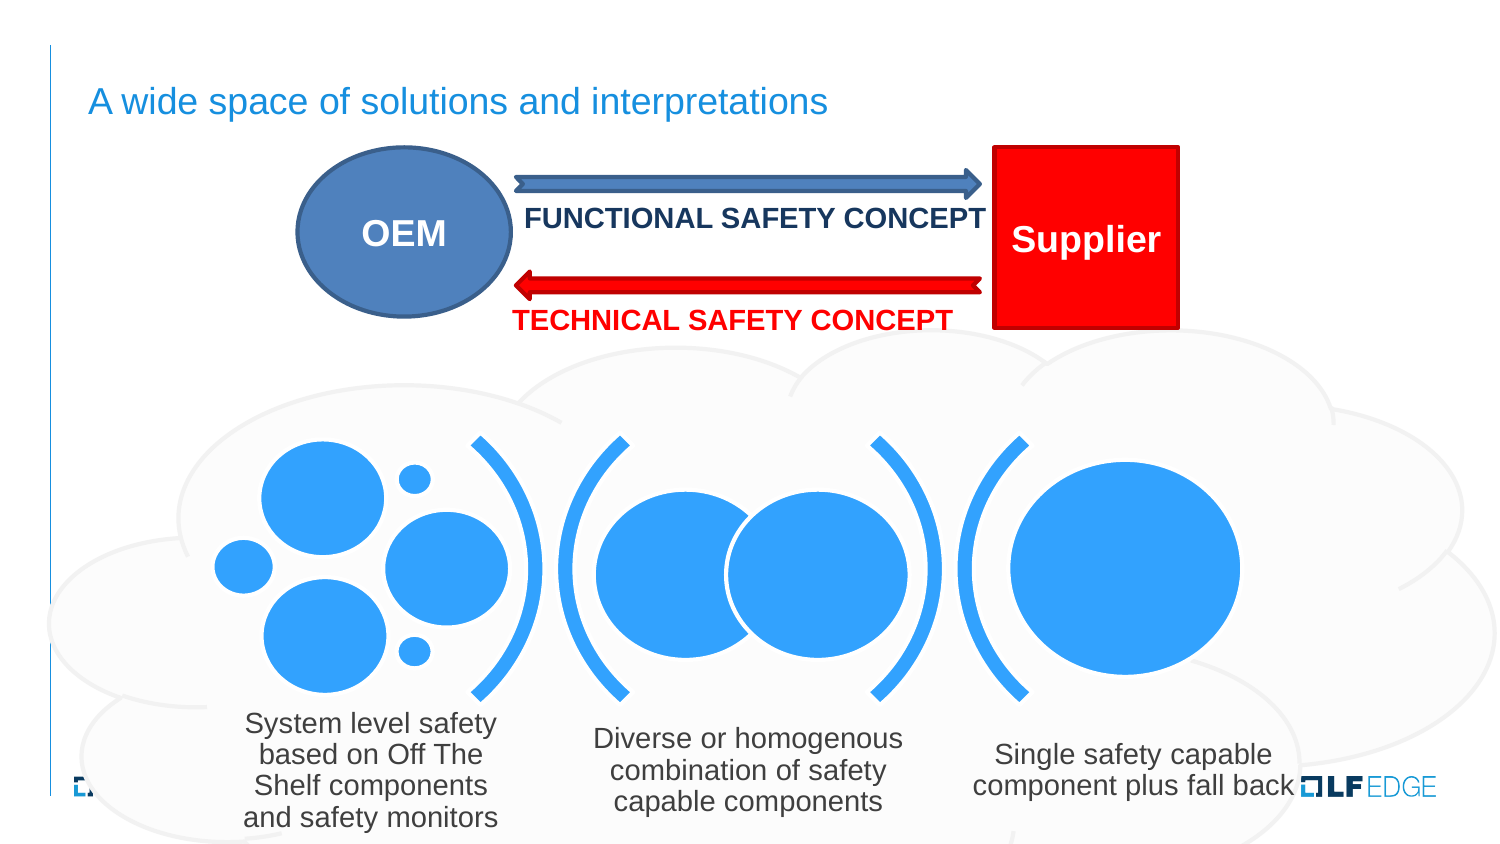

# A wide space of solutions and interpretations
OEM
Supplier

FUNCTIONAL SAFETY CONCEPT

TECHNICAL SAFETY CONCEPT

Diverse or homogenous combination of safety capable components
Single safety capable component plus fall back
System level safety based on Off The Shelf components and safety monitors